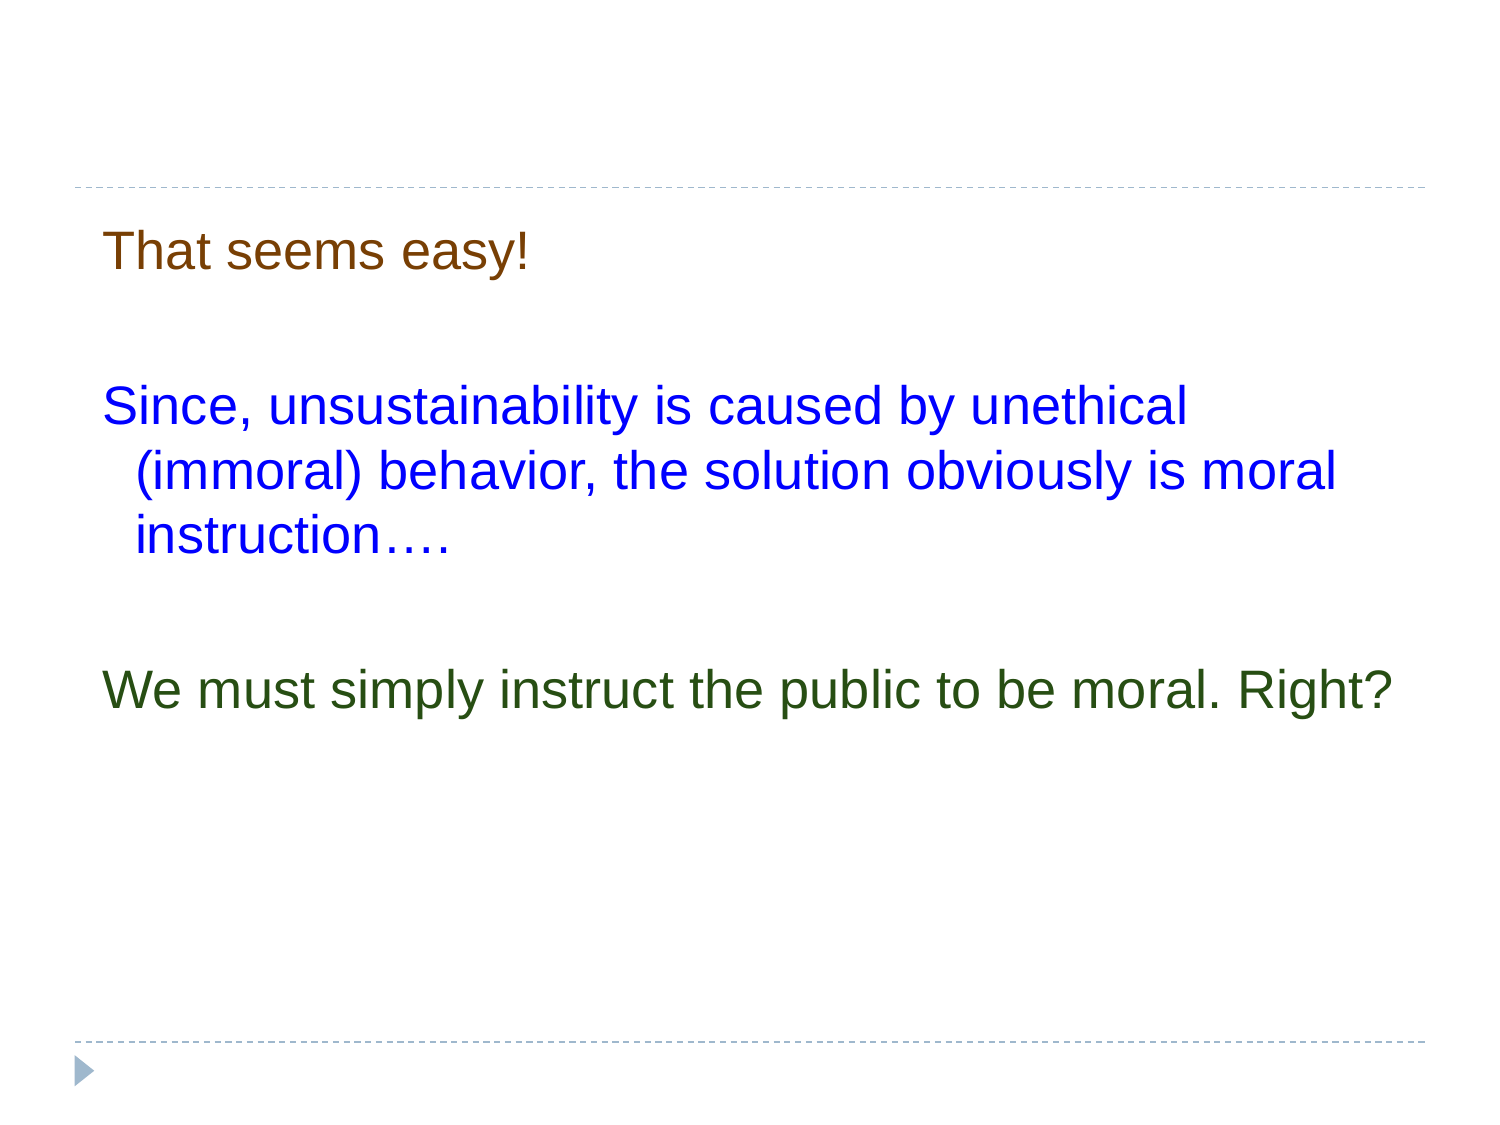

#
That seems easy!

Since, unsustainability is caused by unethical (immoral) behavior, the solution obviously is moral instruction….

We must simply instruct the public to be moral. Right?